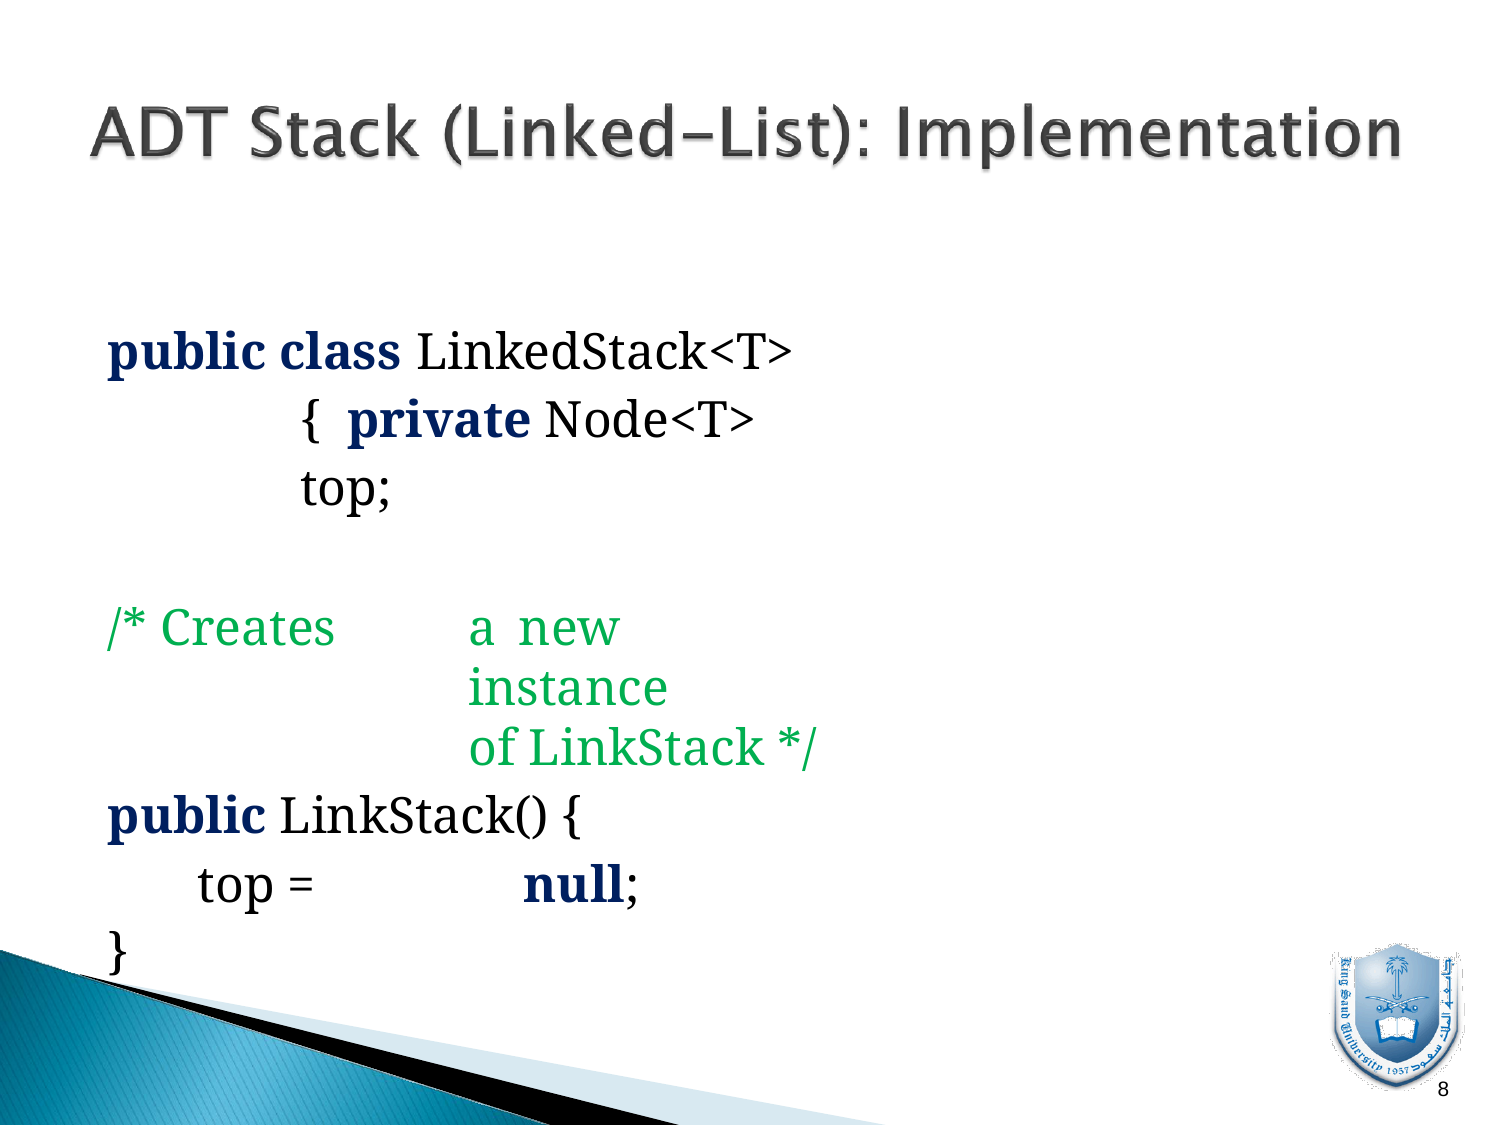

public class LinkedStack<T>	{  private Node<T>	top;

/* Creates	a	new	instance	of LinkStack */
public LinkStack() {
top =	null;
}

8